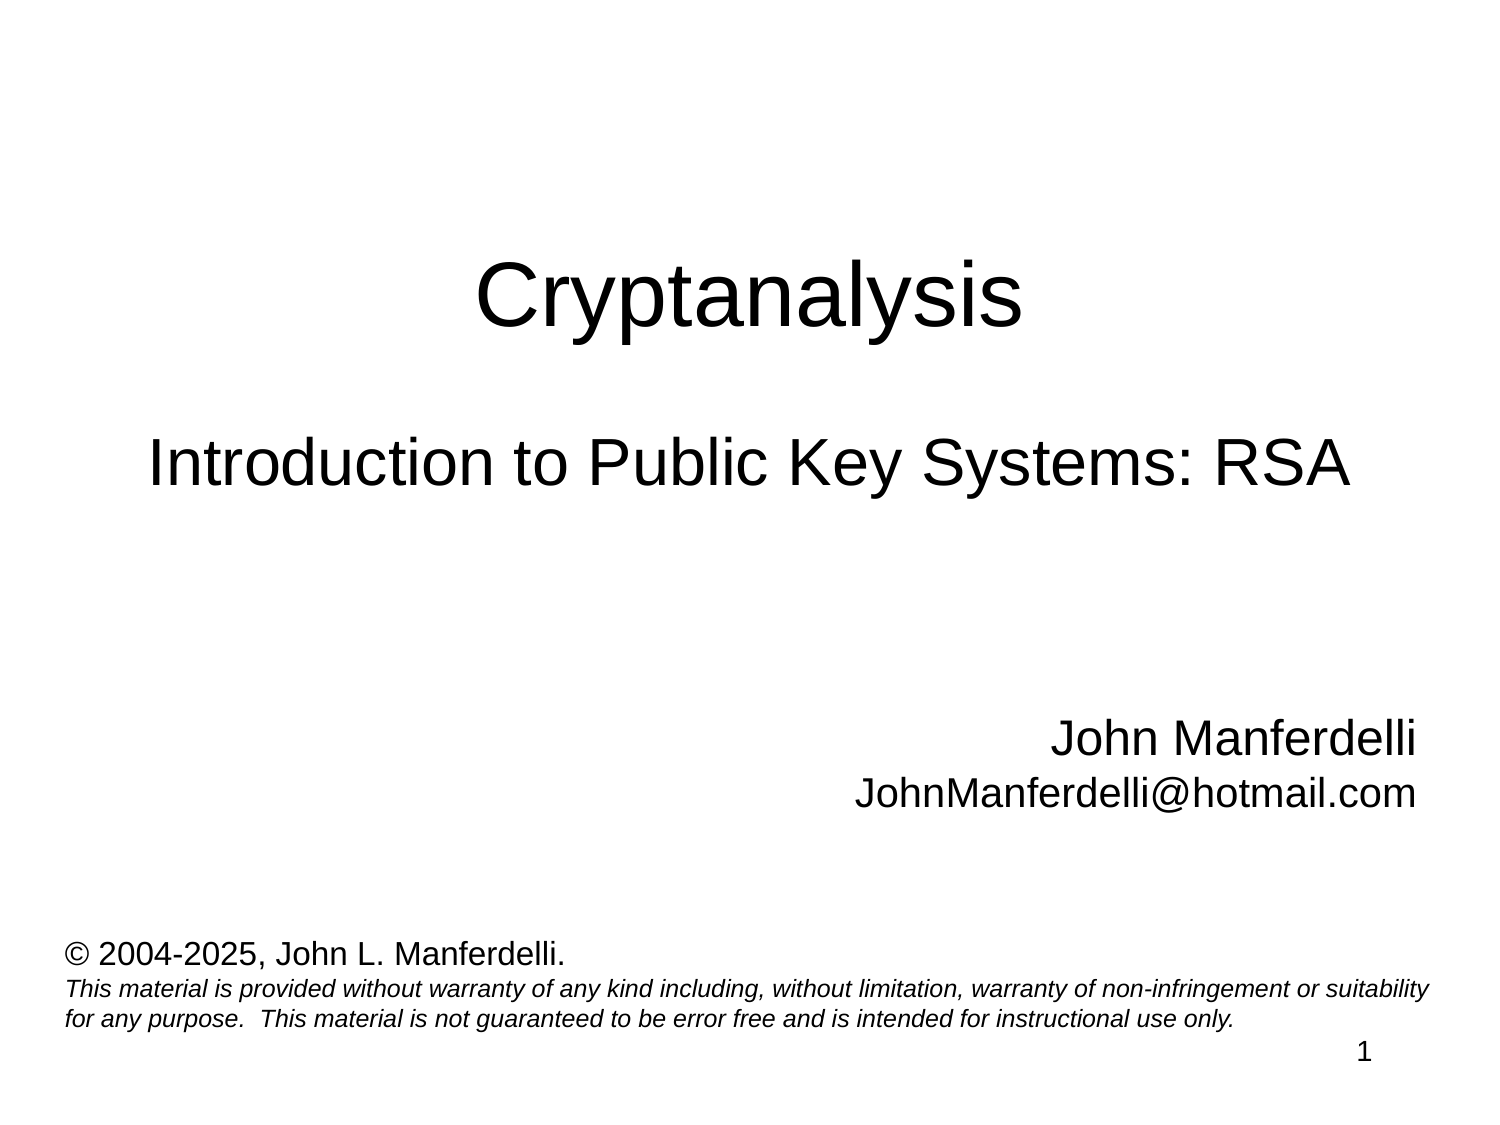

Cryptanalysis

Introduction to Public Key Systems: RSA
John Manferdelli
JohnManferdelli@hotmail.com
© 2004-2025, John L. Manferdelli.
This material is provided without warranty of any kind including, without limitation, warranty of non-infringement or suitability for any purpose.  This material is not guaranteed to be error free and is intended for instructional use only.
1